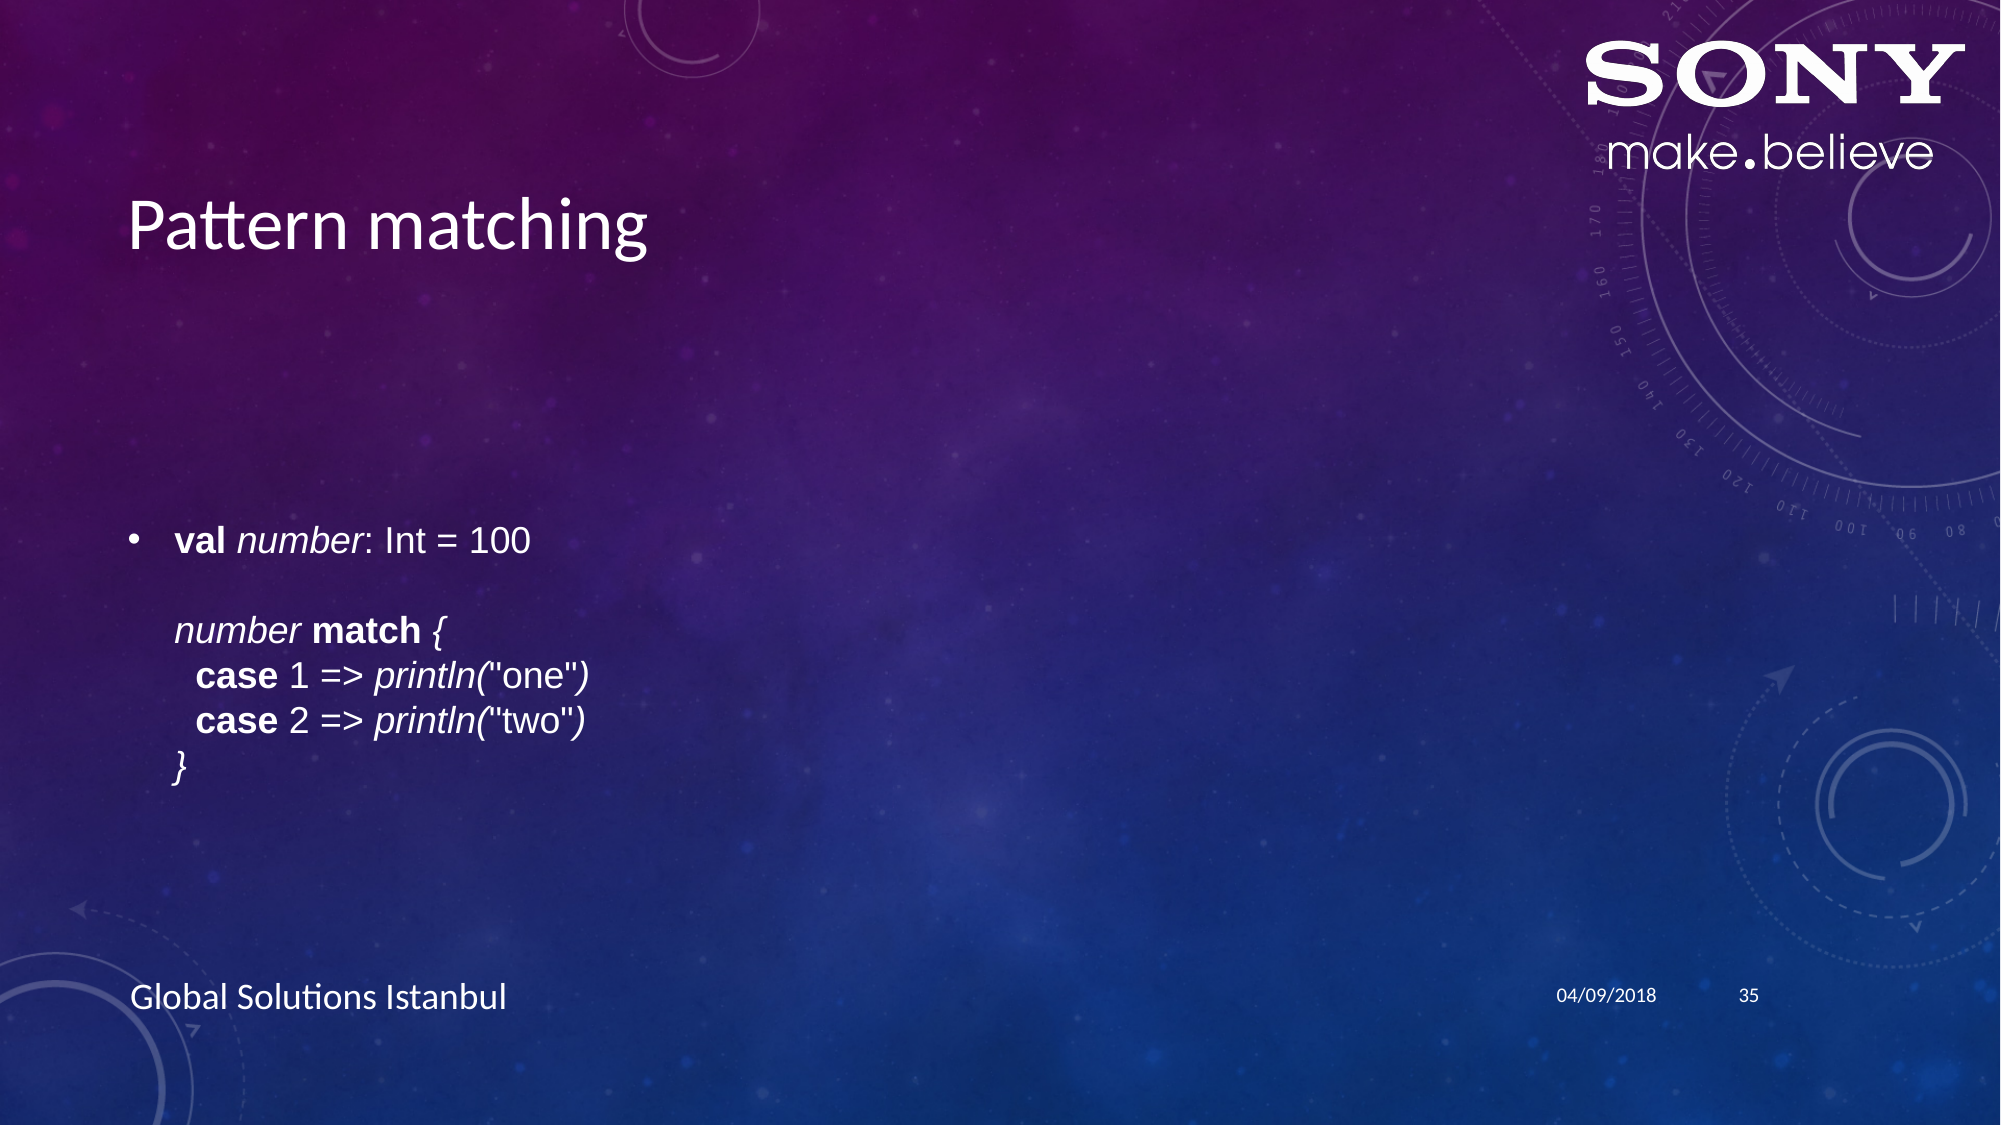

# Pattern matching
val number: Int = 100
number match {
  case 1 => println("one")
  case 2 => println("two")
}
04/09/2018
35